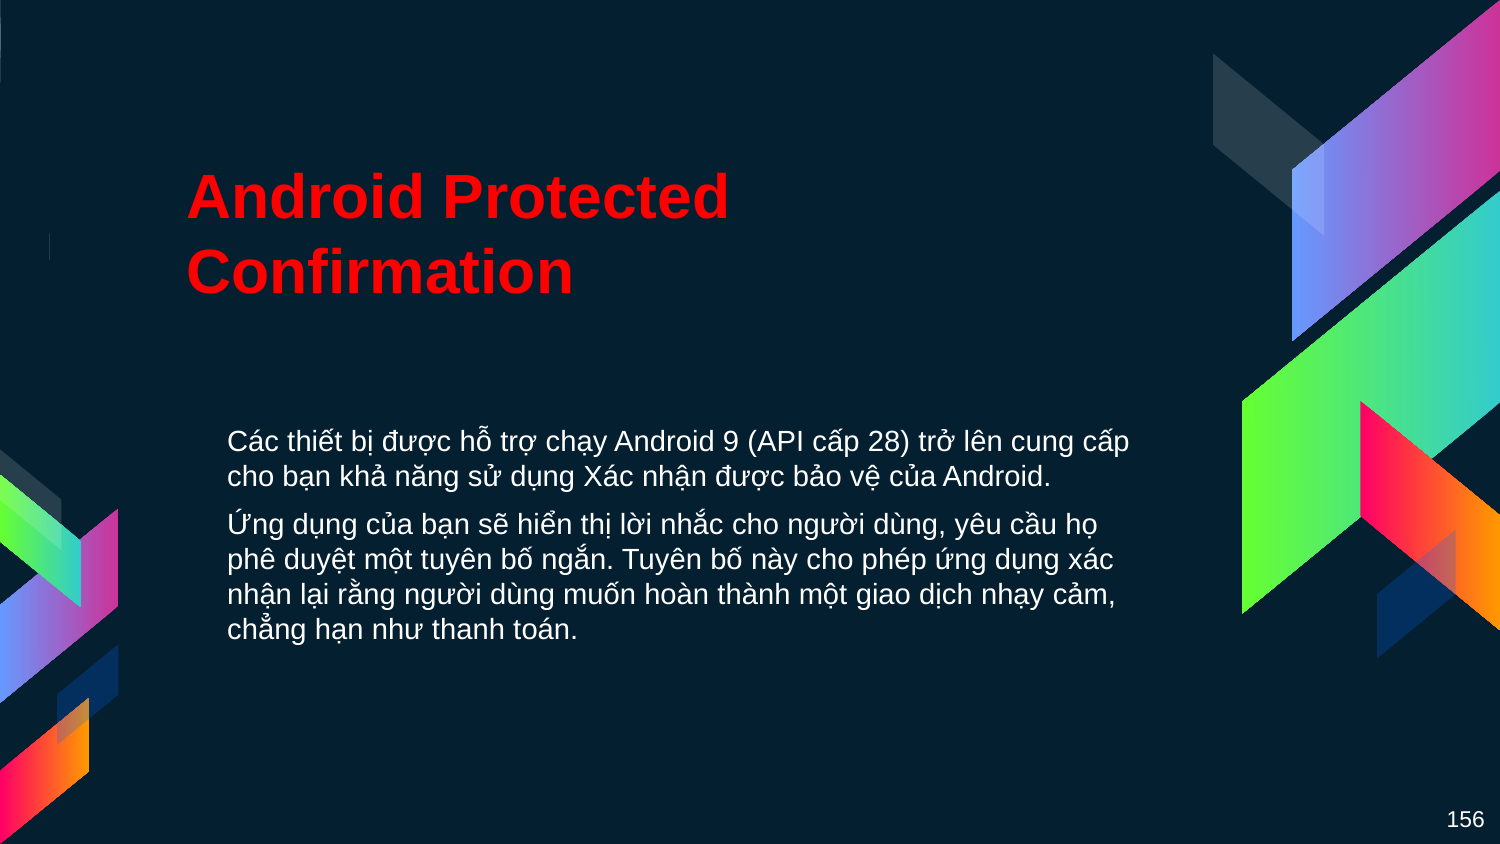

# Android Protected Confirmation
Các thiết bị được hỗ trợ chạy Android 9 (API cấp 28) trở lên cung cấp cho bạn khả năng sử dụng Xác nhận được bảo vệ của Android.
Ứng dụng của bạn sẽ hiển thị lời nhắc cho người dùng, yêu cầu họ phê duyệt một tuyên bố ngắn. Tuyên bố này cho phép ứng dụng xác nhận lại rằng người dùng muốn hoàn thành một giao dịch nhạy cảm, chẳng hạn như thanh toán.
156